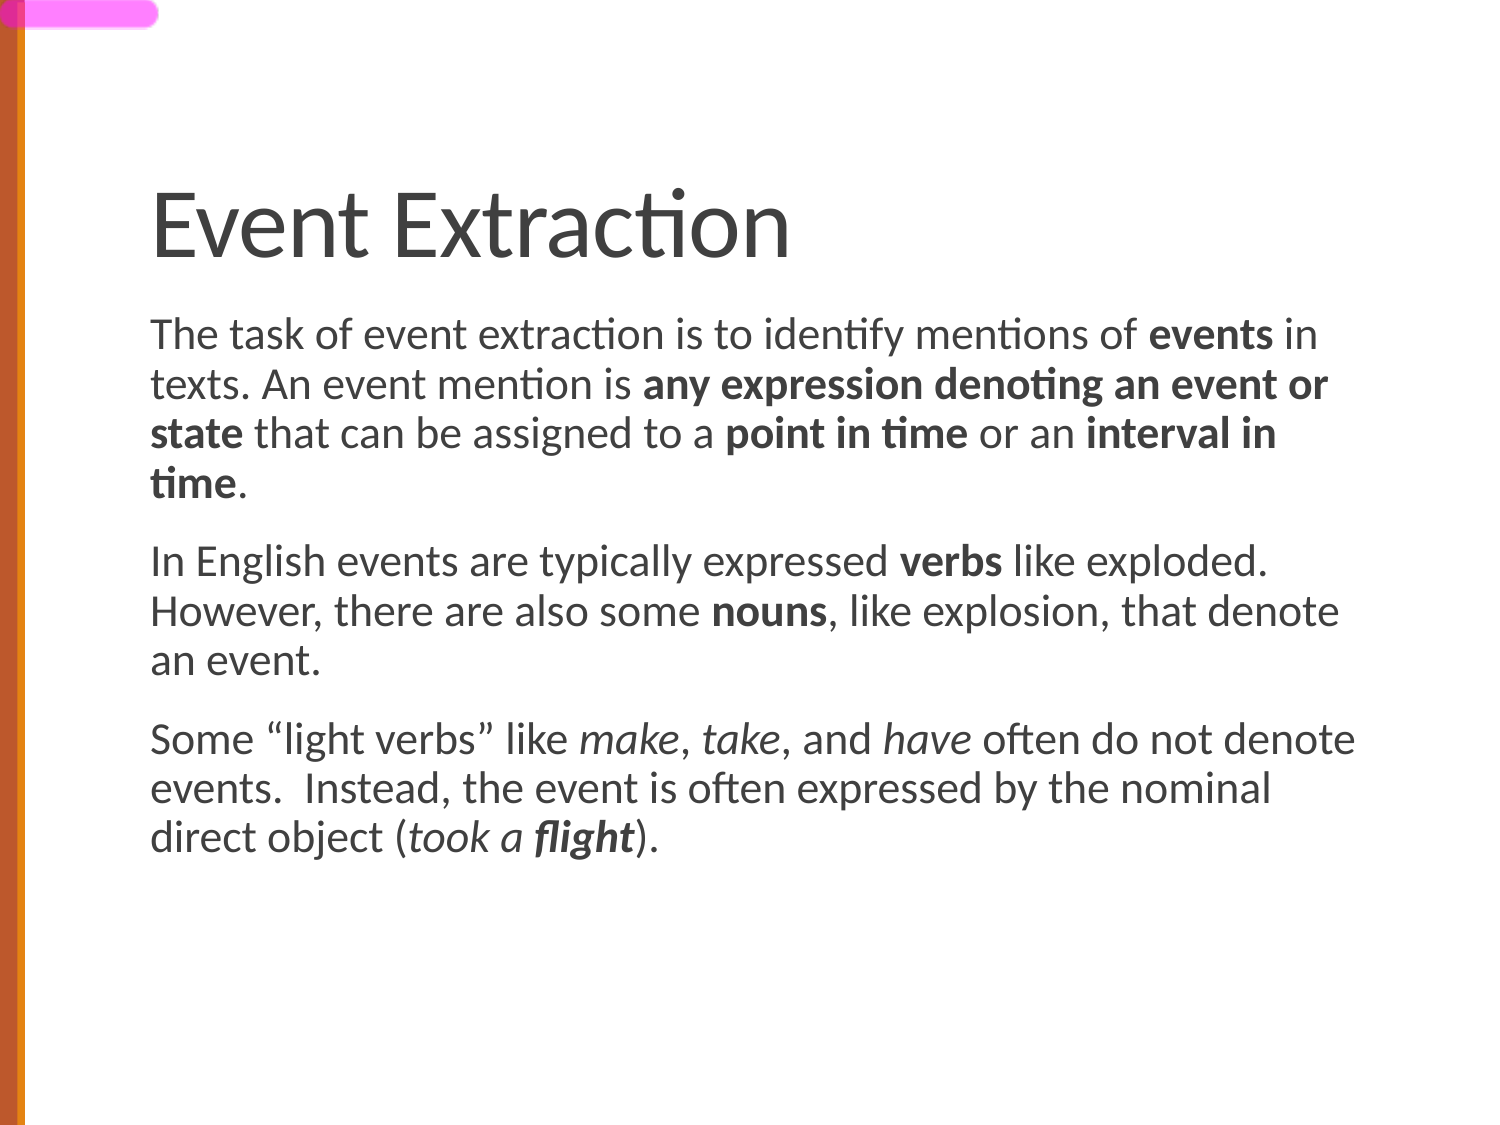

# Event Extraction
The task of event extraction is to identify mentions of events in texts. An event mention is any expression denoting an event or state that can be assigned to a point in time or an interval in time.
In English events are typically expressed verbs like exploded.  However, there are also some nouns, like explosion, that denote an event.
Some “light verbs” like make, take, and have often do not denote events.  Instead, the event is often expressed by the nominal direct object (took a flight).